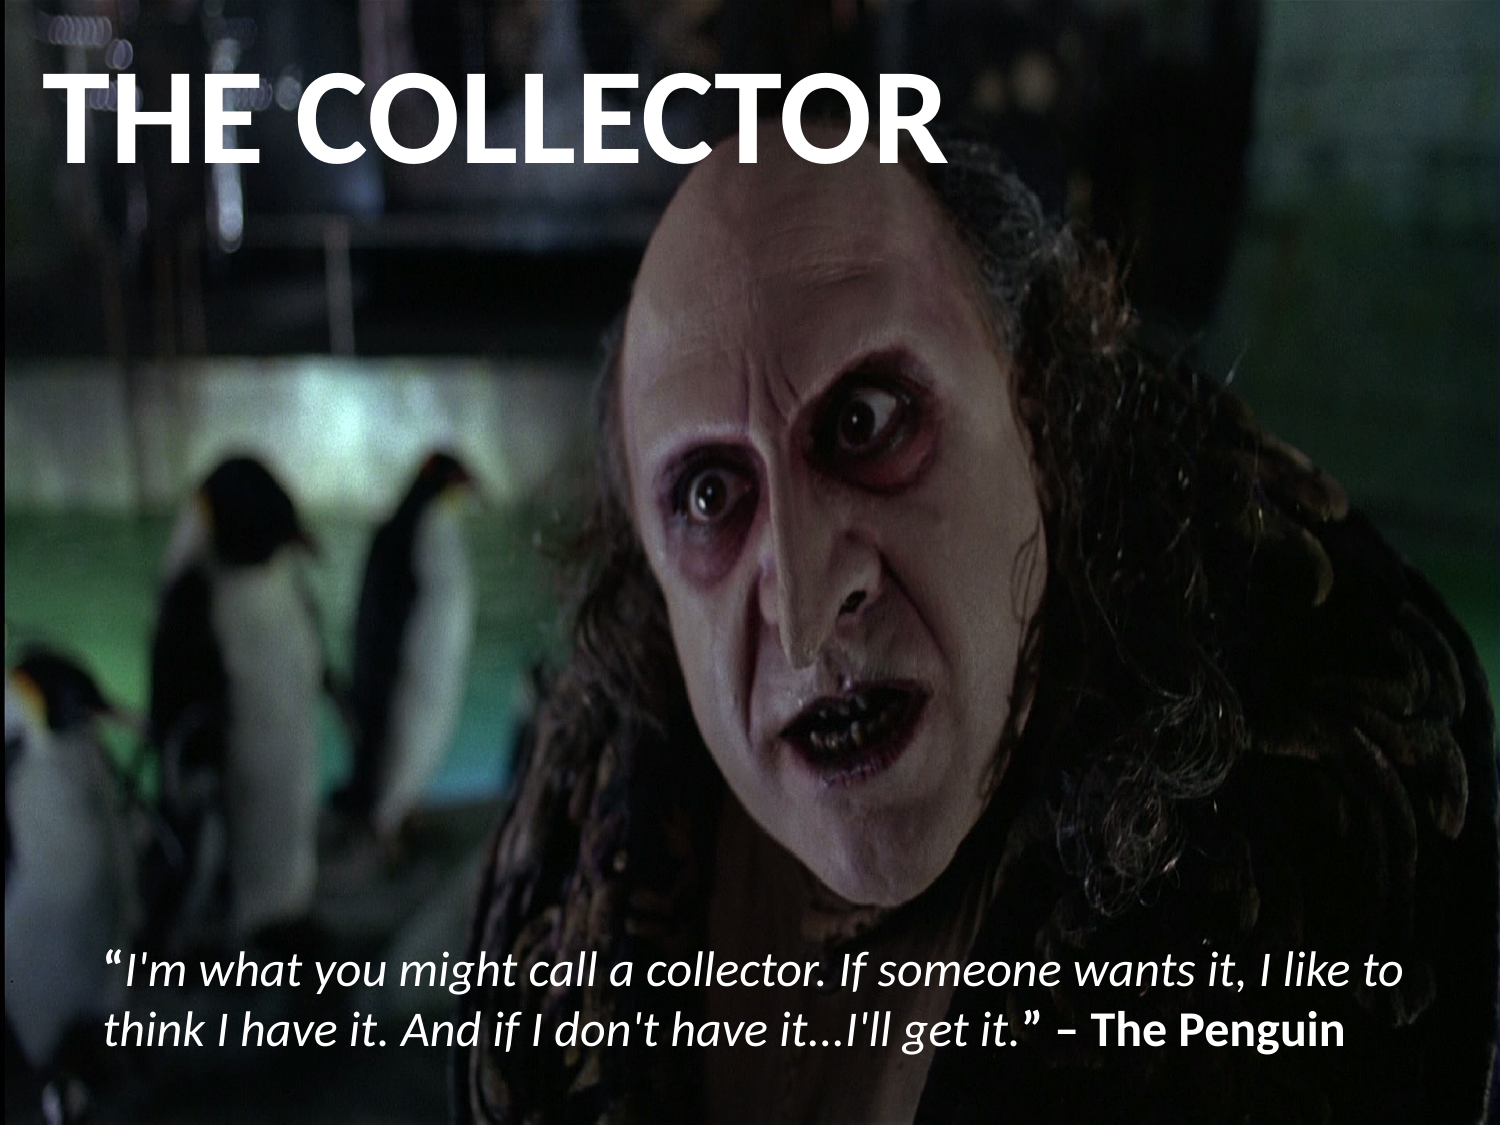

THE COLLECTOR
“I'm what you might call a collector. If someone wants it, I like to think I have it. And if I don't have it...I'll get it.” – The Penguin